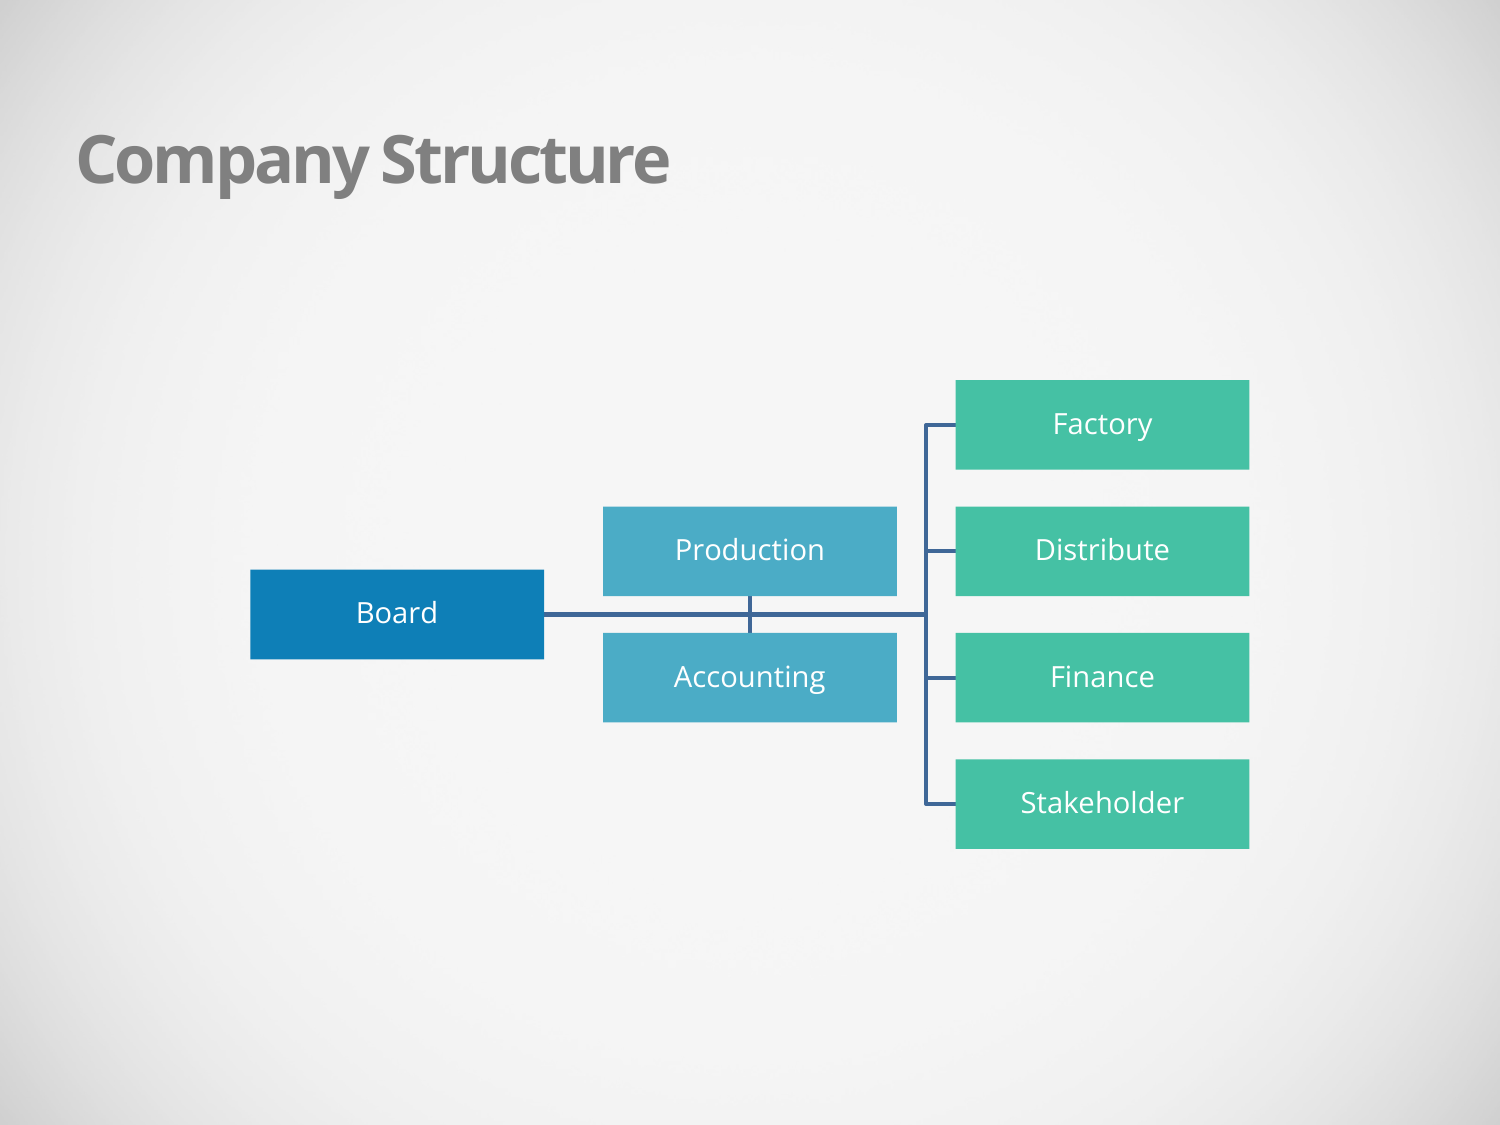

Company Structure
Board
Factory
Distribute
Finance
Stakeholder
Production
Accounting